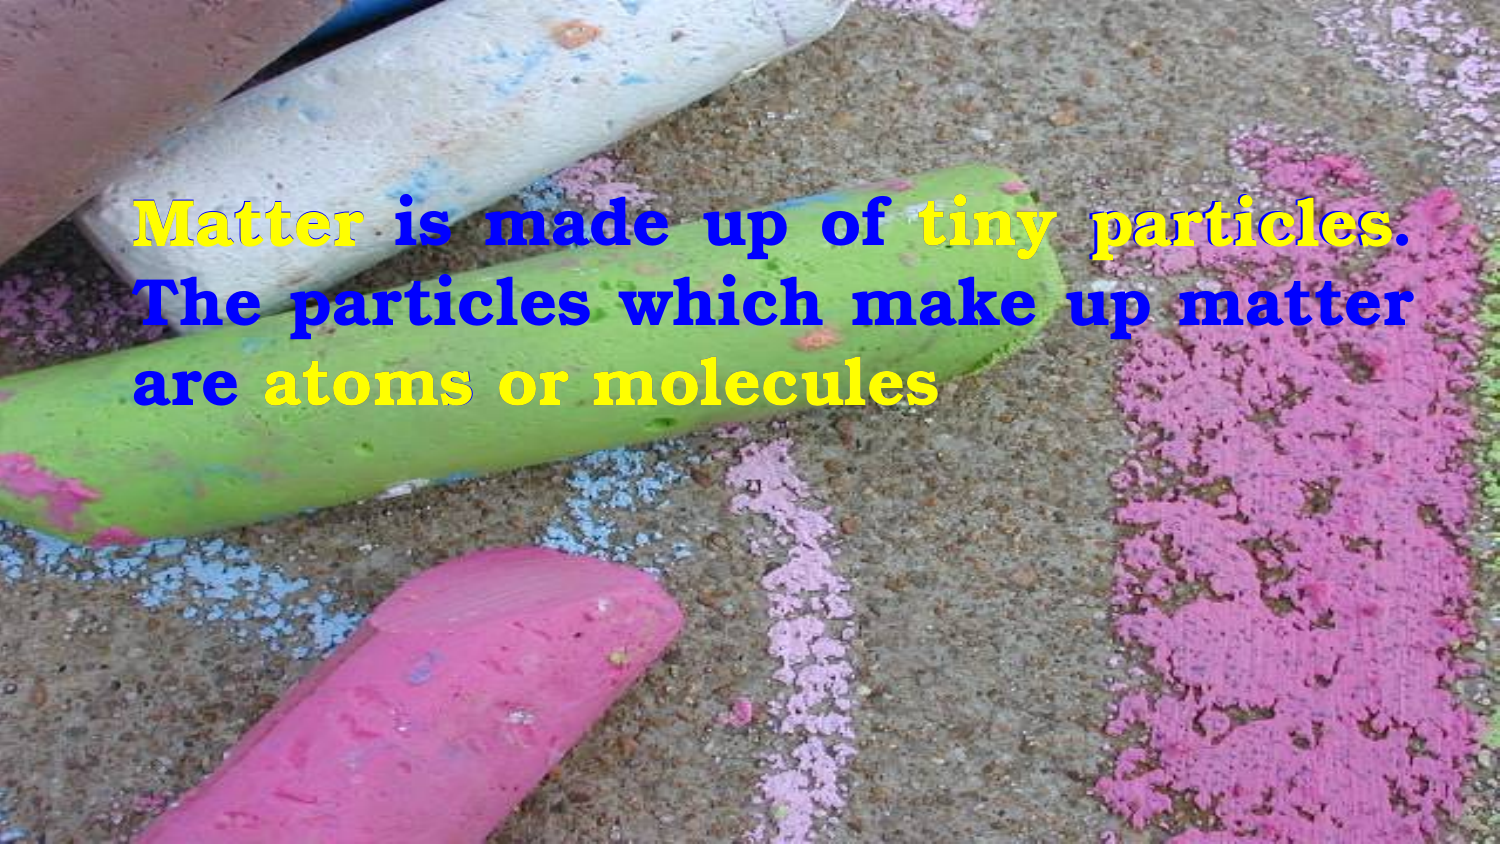

tiny
Matter is made up of tiny particles. The particles which make up matter are atoms or molecules
particles
Matter
atoms or molecules